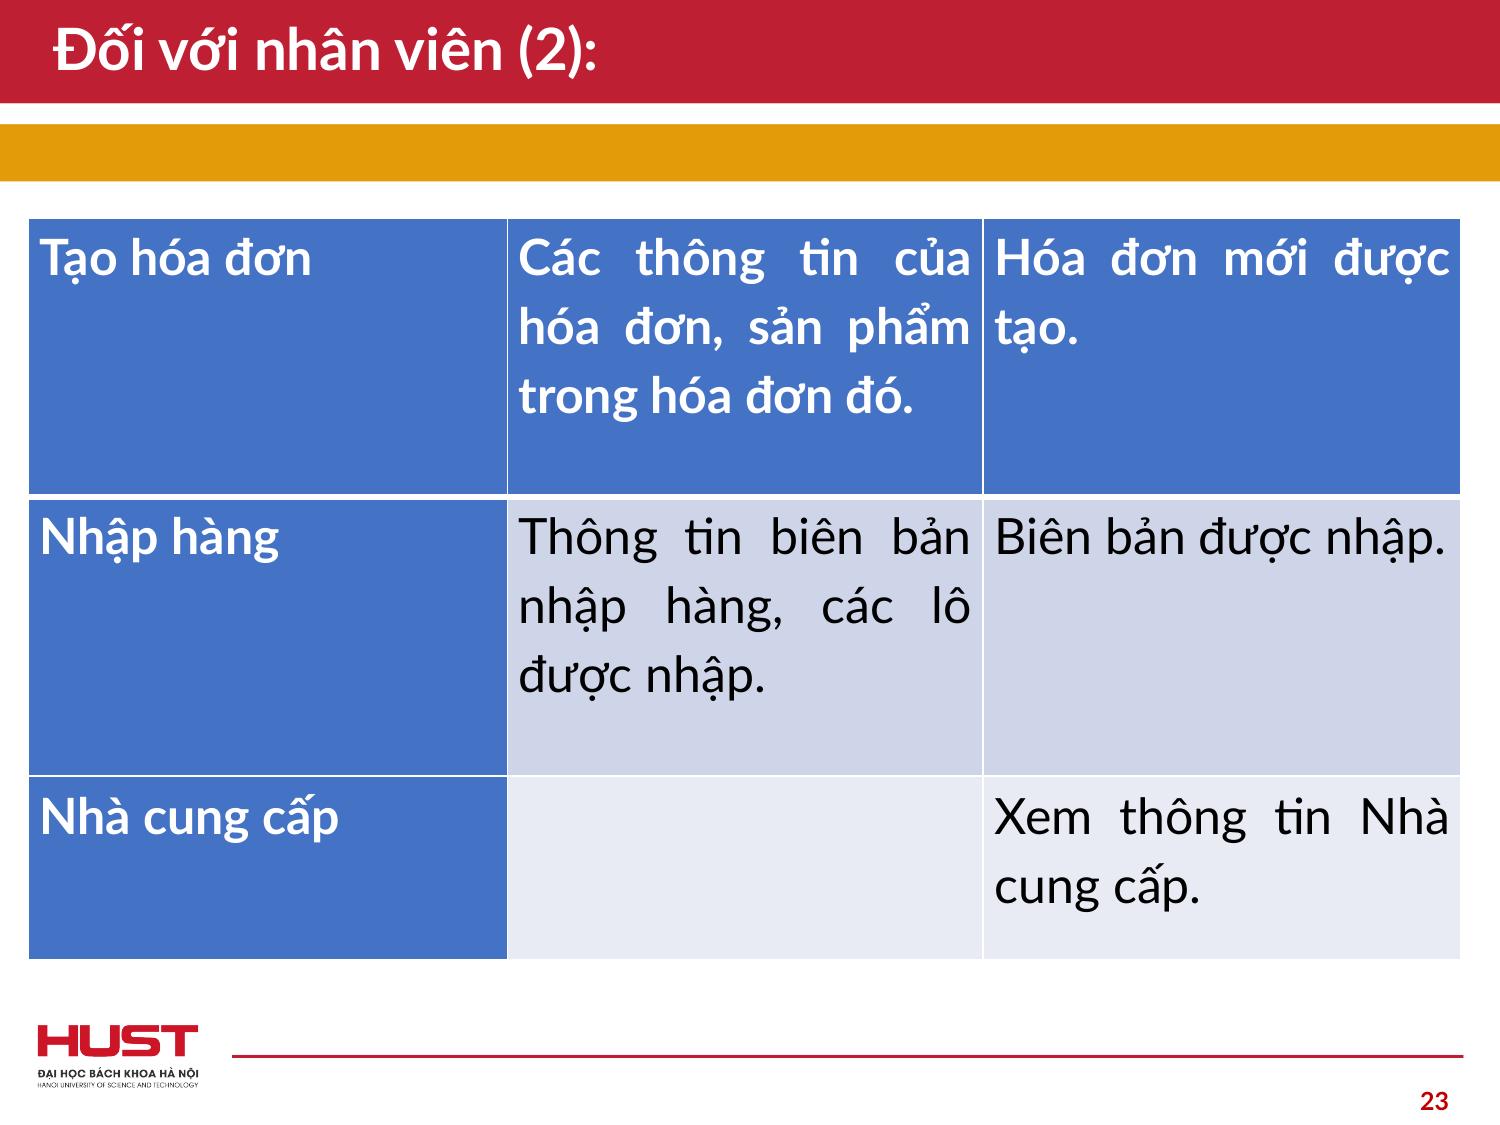

# Đối với nhân viên (2):

| Tạo hóa đơn | Các thông tin của hóa đơn, sản phẩm trong hóa đơn đó. | Hóa đơn mới được tạo. |
| --- | --- | --- |
| Nhập hàng | Thông tin biên bản nhập hàng, các lô được nhập. | Biên bản được nhập. |
| Nhà cung cấp |  | Xem thông tin Nhà cung cấp. |
23